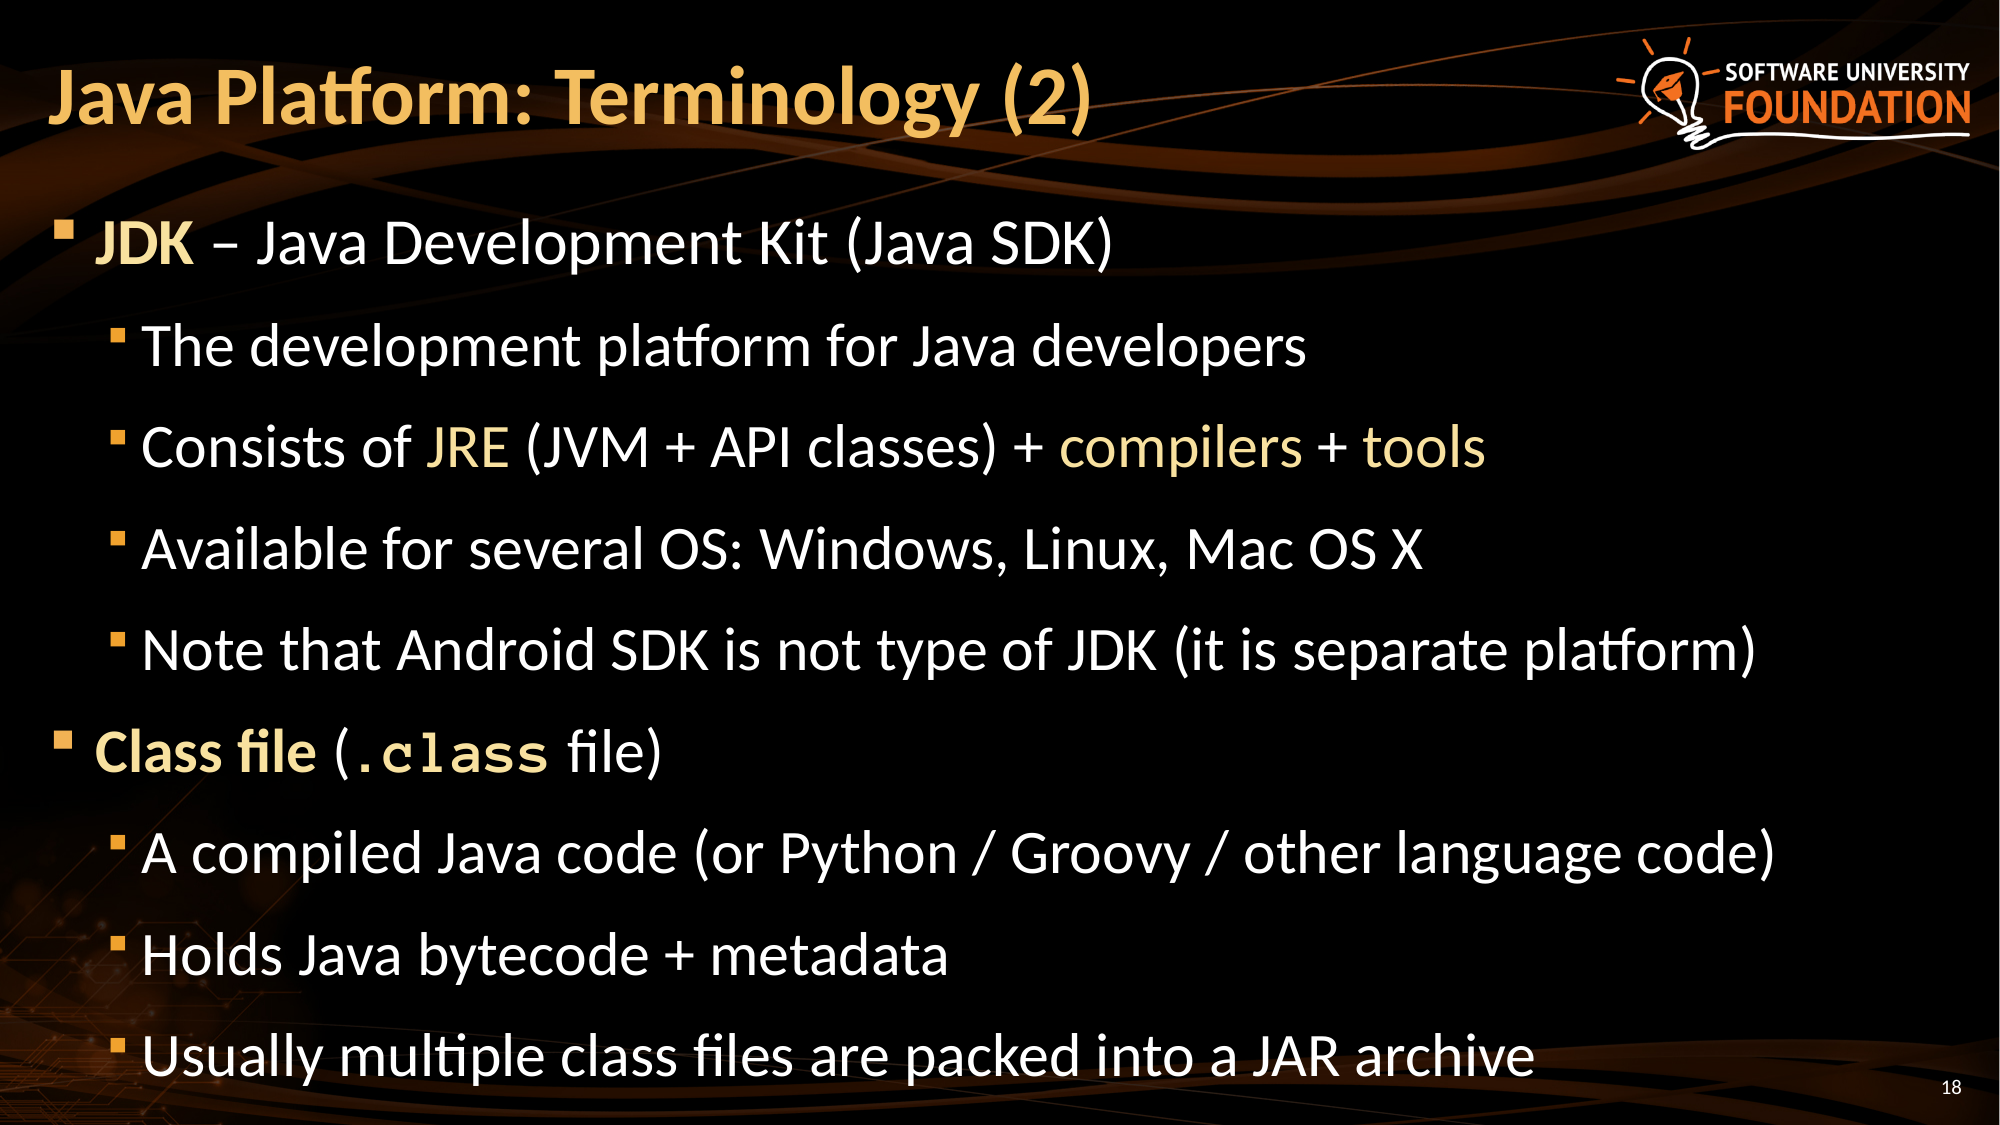

# Java Platform: Terminology (2)
JDK – Java Development Kit (Java SDK)
The development platform for Java developers
Consists of JRE (JVM + API classes) + compilers + tools
Available for several OS: Windows, Linux, Mac OS X
Note that Android SDK is not type of JDK (it is separate platform)
Class file (.class file)
A compiled Java code (or Python / Groovy / other language code)
Holds Java bytecode + metadata
Usually multiple class files are packed into a JAR archive
18